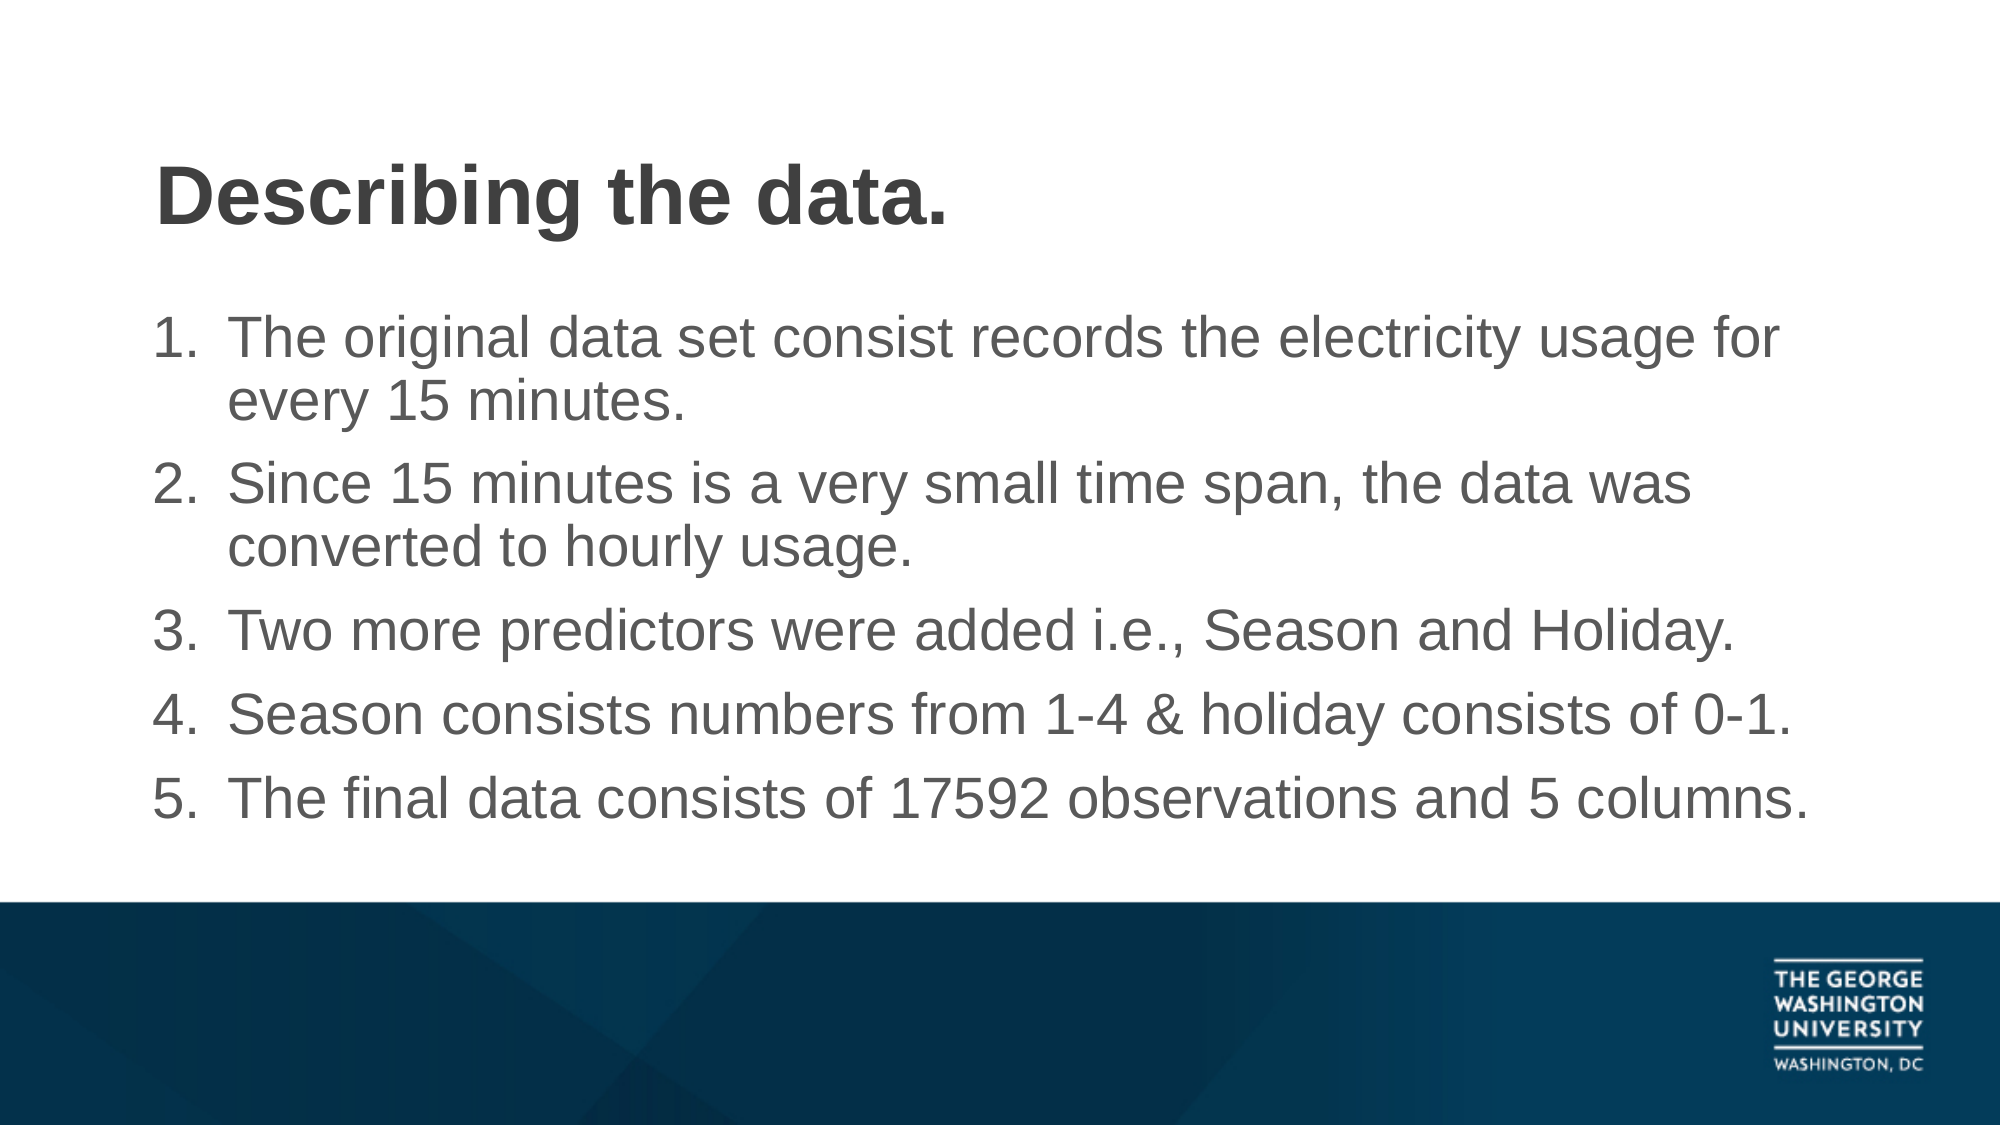

# Describing the data.
The original data set consist records the electricity usage for every 15 minutes.
Since 15 minutes is a very small time span, the data was converted to hourly usage.
Two more predictors were added i.e., Season and Holiday.
Season consists numbers from 1-4 & holiday consists of 0-1.
The final data consists of 17592 observations and 5 columns.